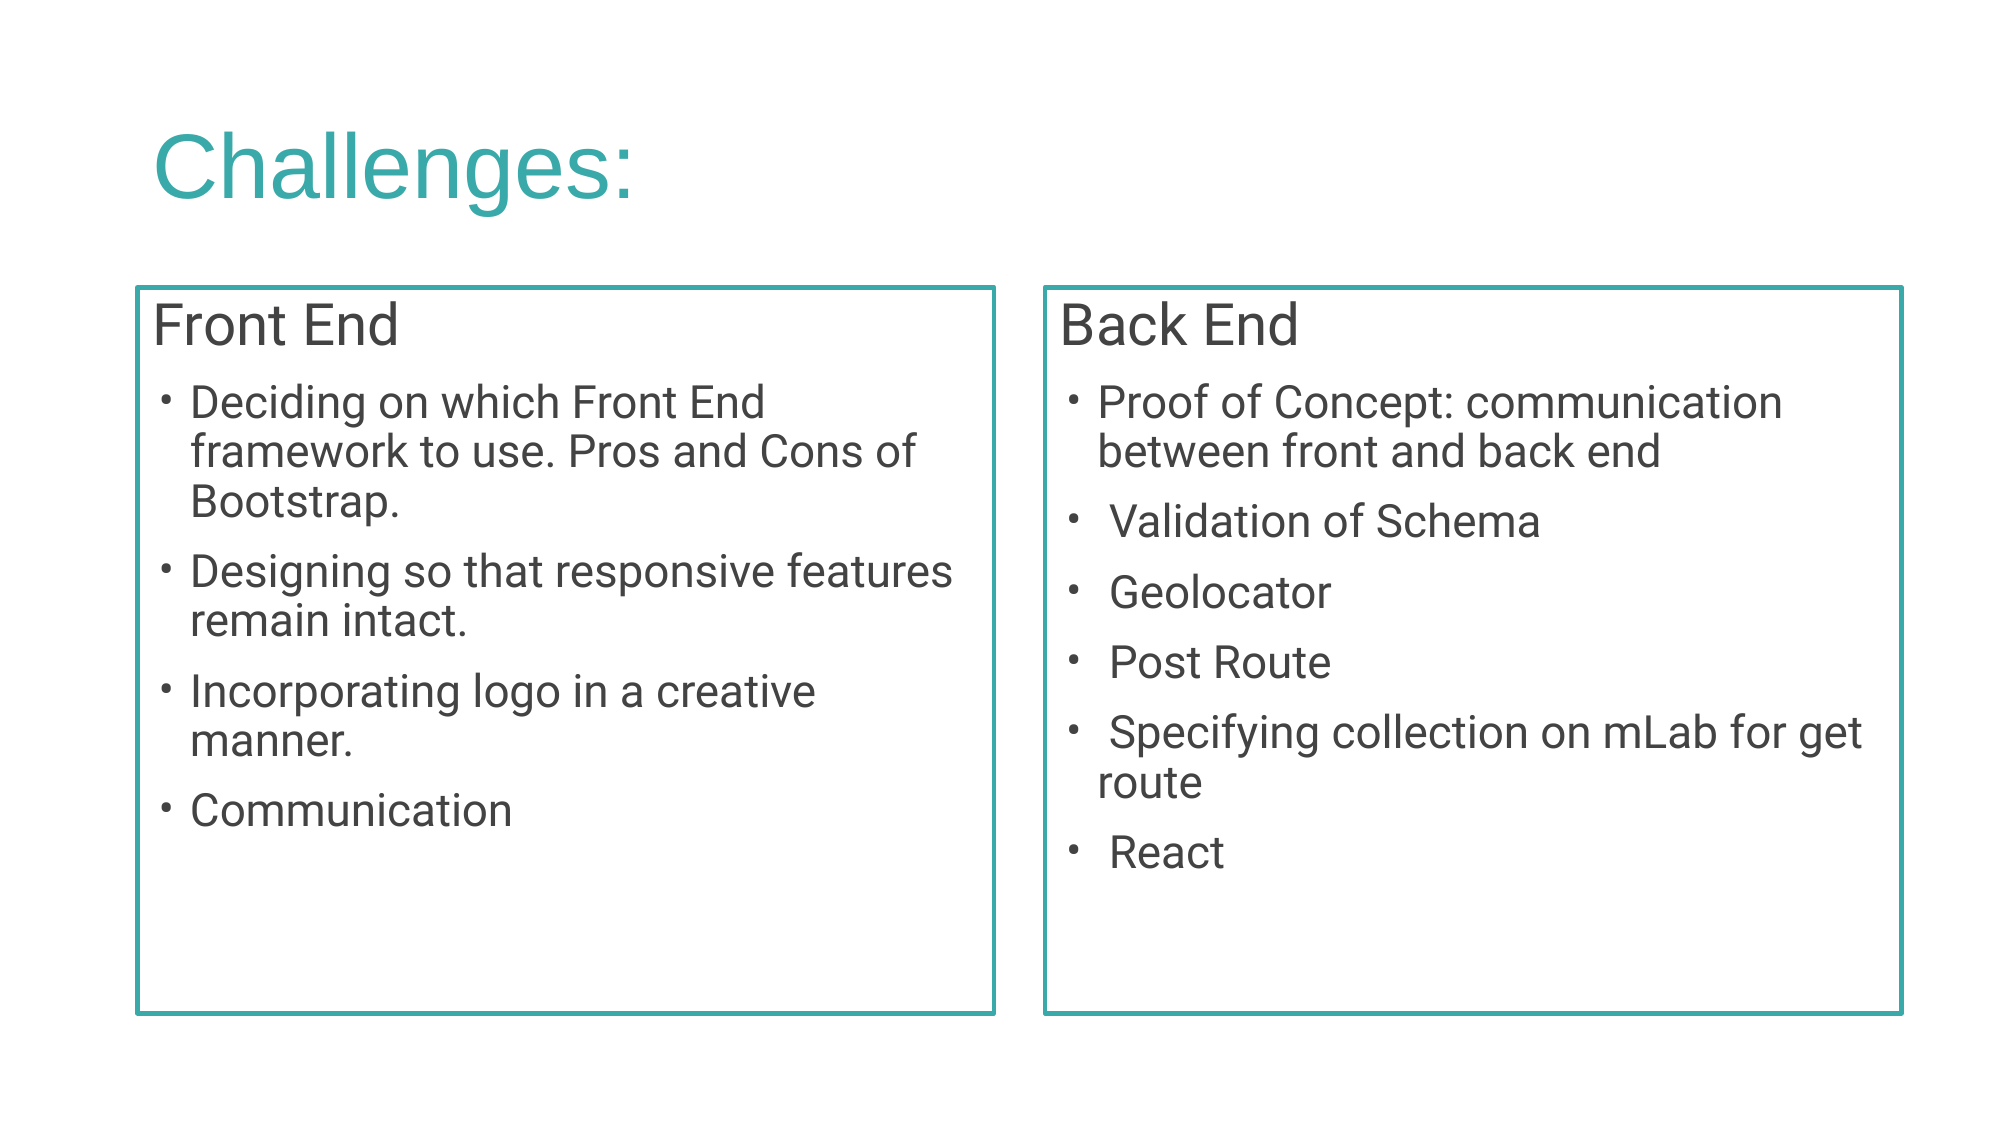

# Challenges:
Front End
Deciding on which Front End framework to use. Pros and Cons of Bootstrap.
Designing so that responsive features remain intact.
Incorporating logo in a creative manner.
Communication

Back End
Proof of Concept: communication between front and back end
 Validation of Schema
 Geolocator
 Post Route
 Specifying collection on mLab for get route
 React